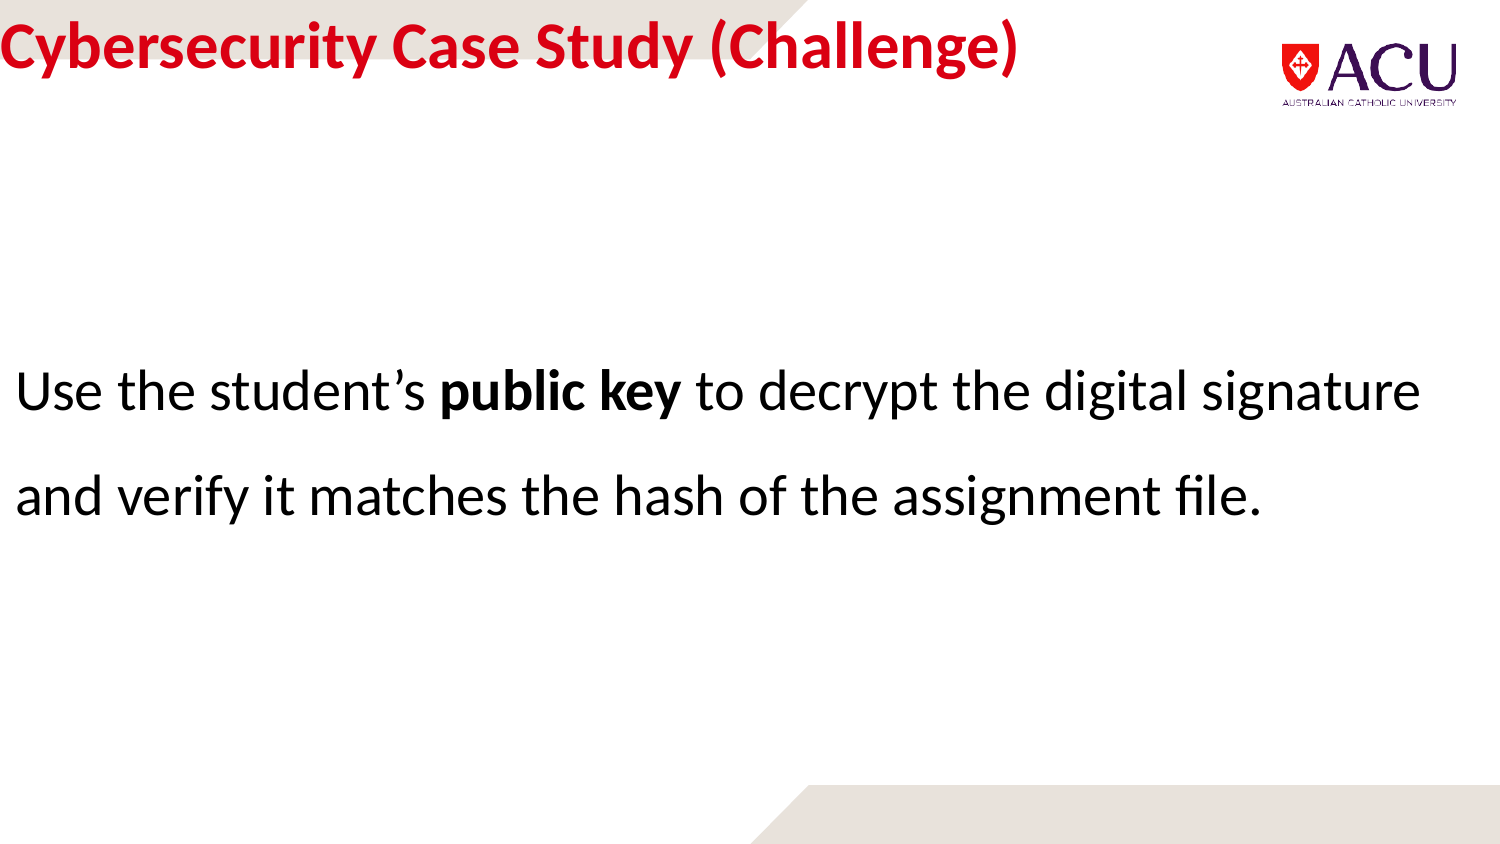

# Cybersecurity Case Study (Challenge)
Use the student’s public key to decrypt the digital signature and verify it matches the hash of the assignment file.